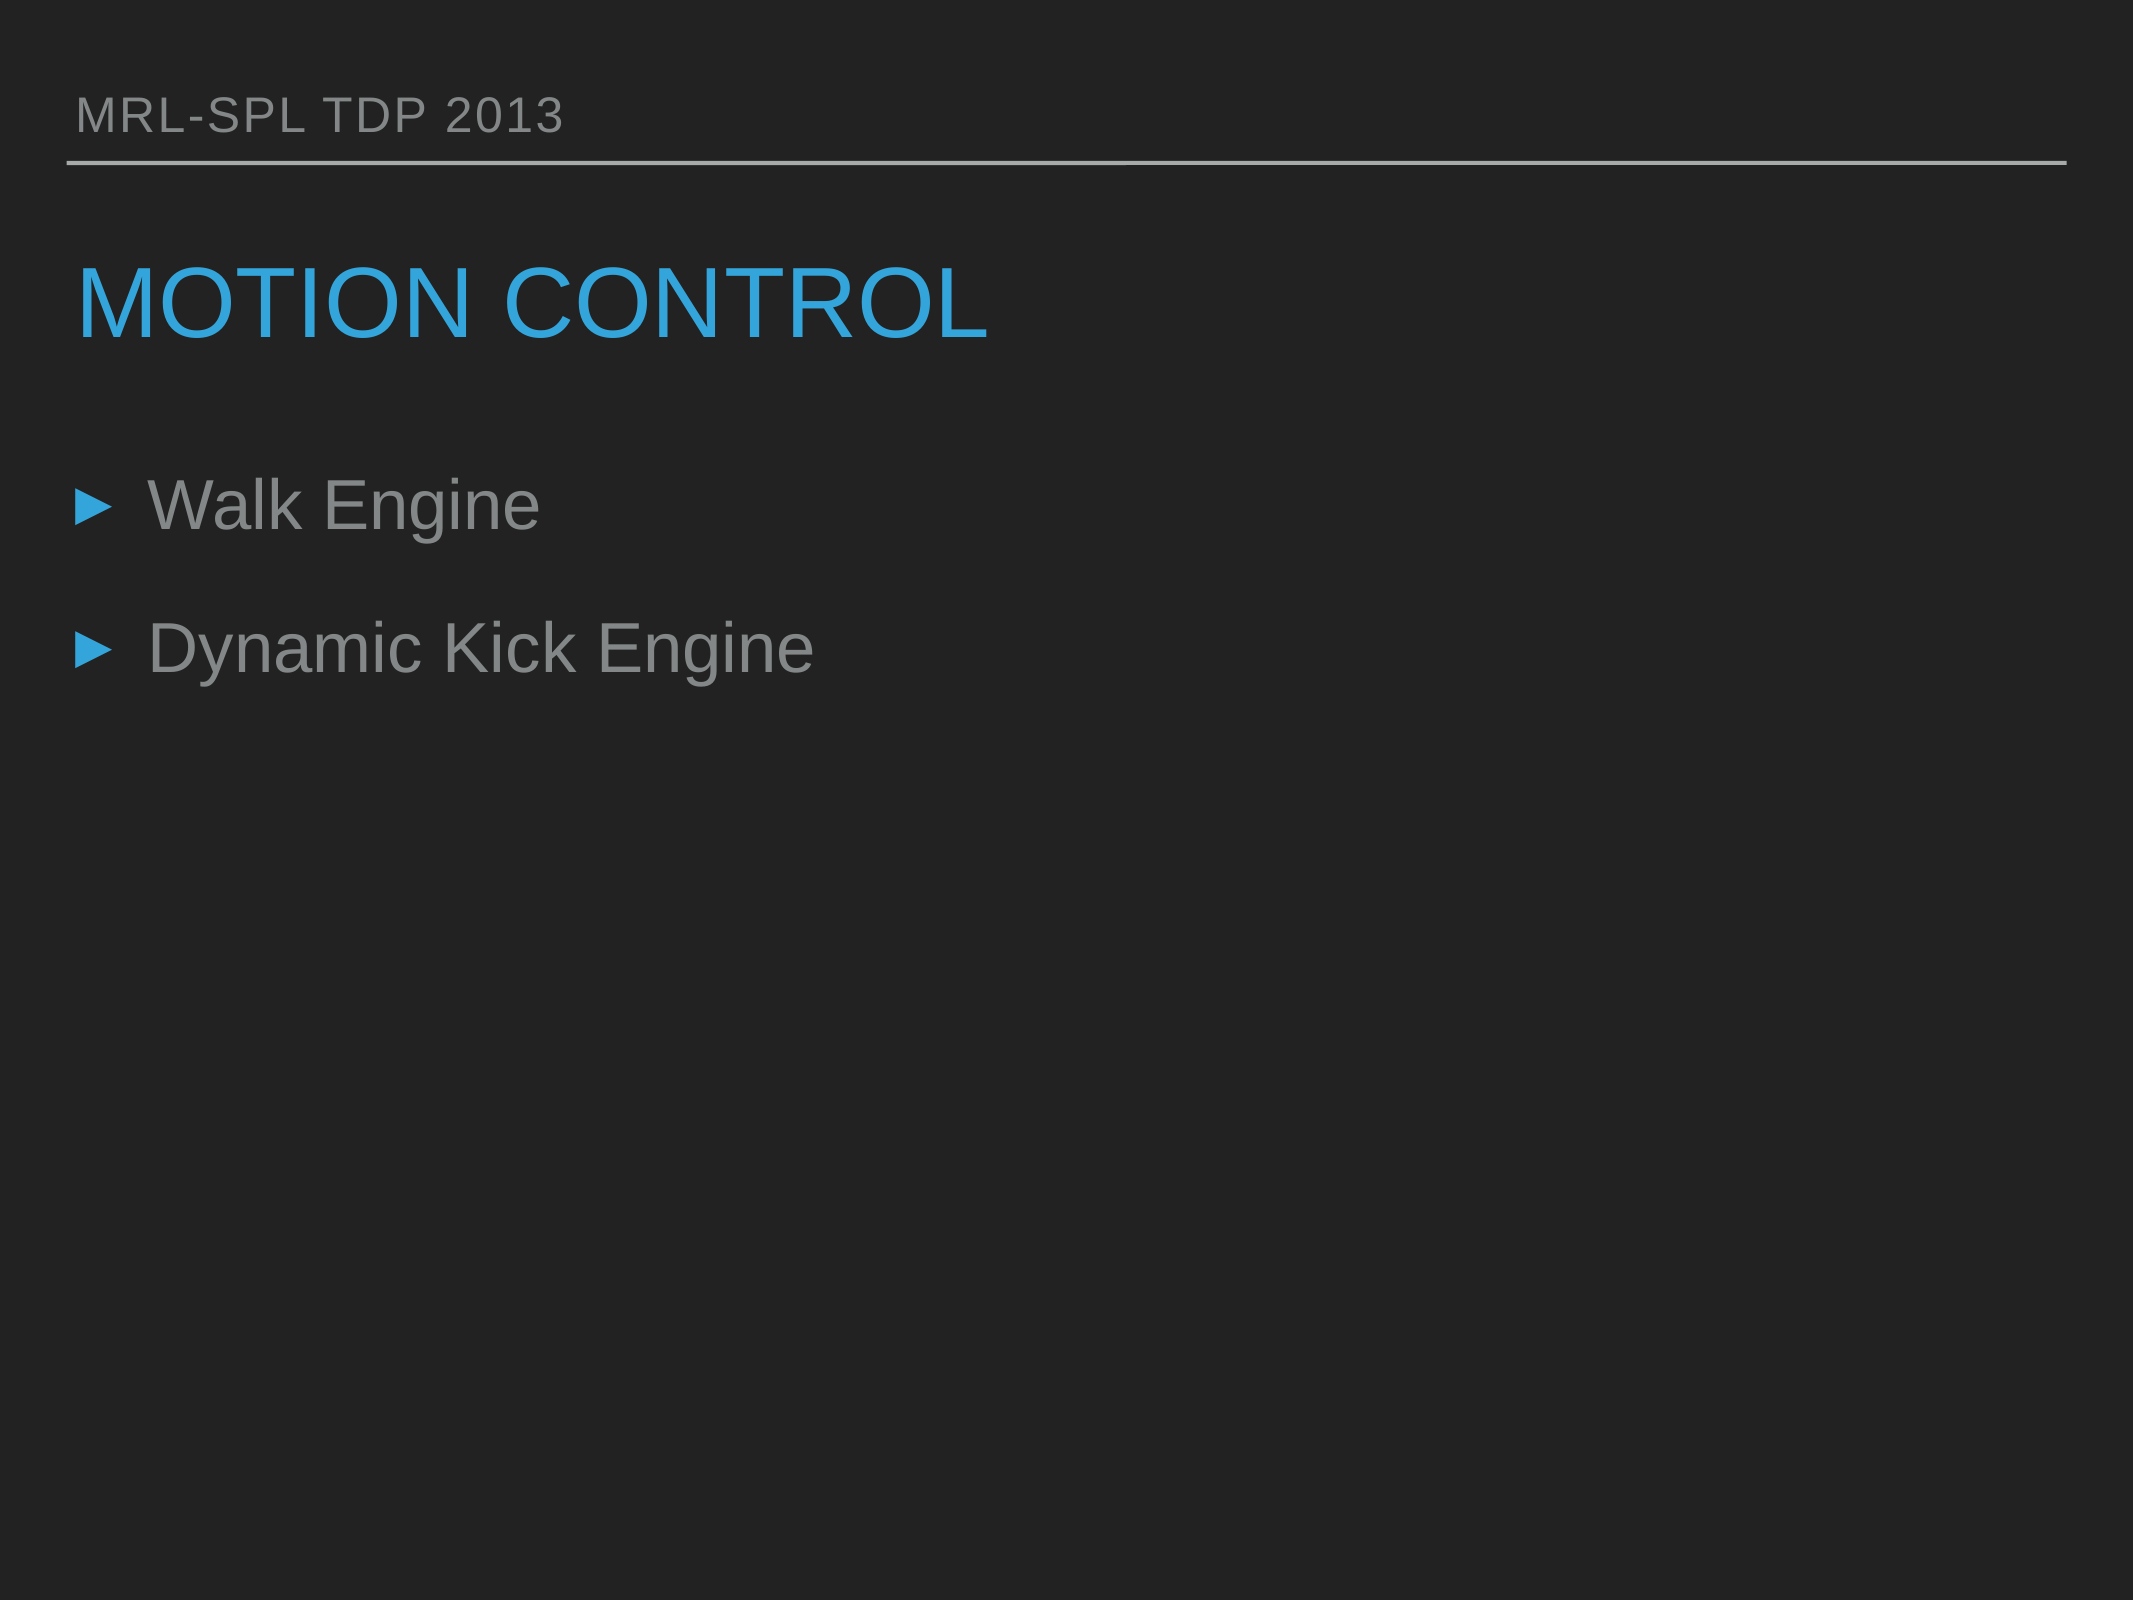

MRL-SPL TDP 2013
# Motion Control
Walk Engine
Dynamic Kick Engine